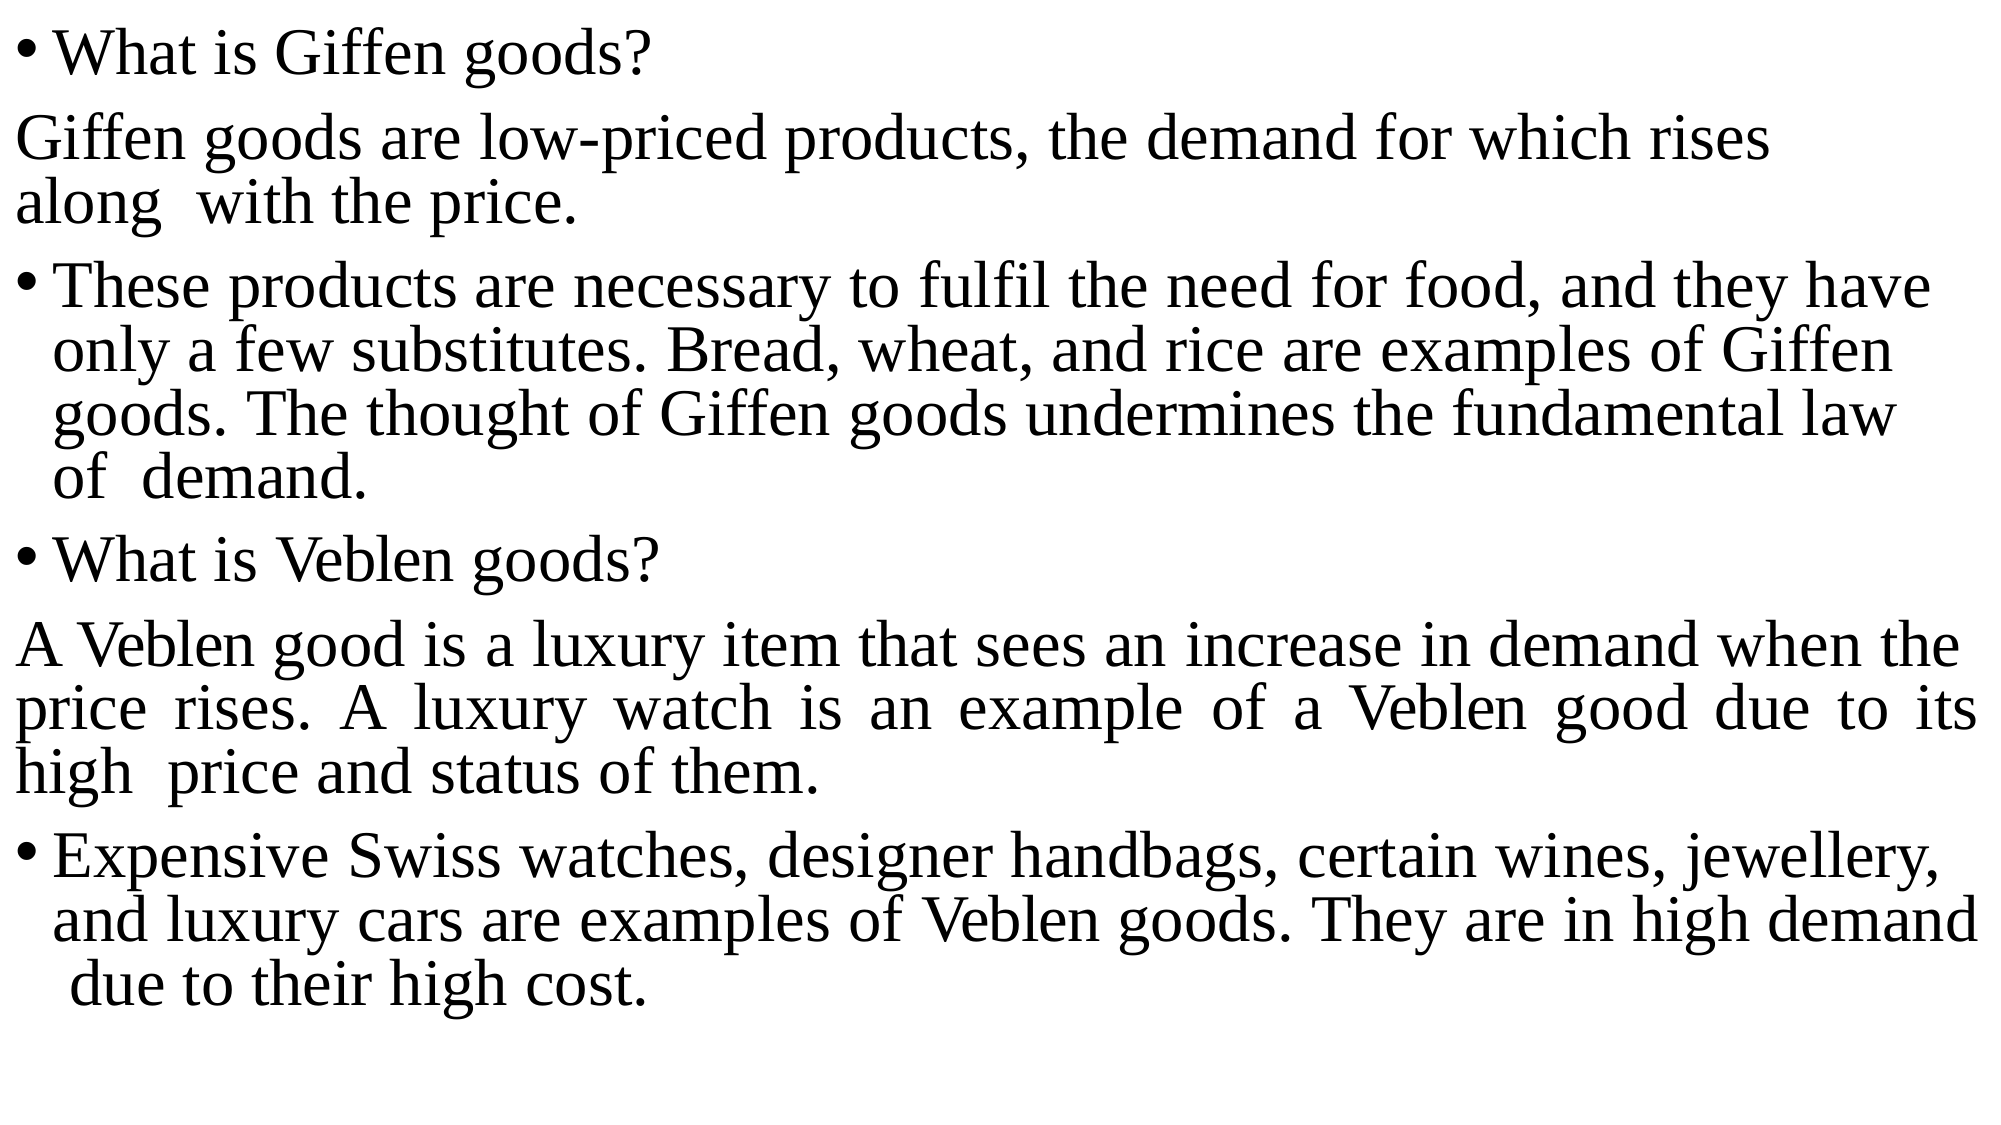

What is Giffen goods?
Giffen goods are low-priced products, the demand for which rises along  with the price.
These products are necessary to fulfil the need for food, and they have  only a few substitutes. Bread, wheat, and rice are examples of Giffen  goods. The thought of Giffen goods undermines the fundamental law of  demand.
What is Veblen goods?
A Veblen good is a luxury item that sees an increase in demand when the  price rises. A luxury watch is an example of a Veblen good due to its high  price and status of them.
Expensive Swiss watches, designer handbags, certain wines, jewellery,  and luxury cars are examples of Veblen goods. They are in high demand  due to their high cost.